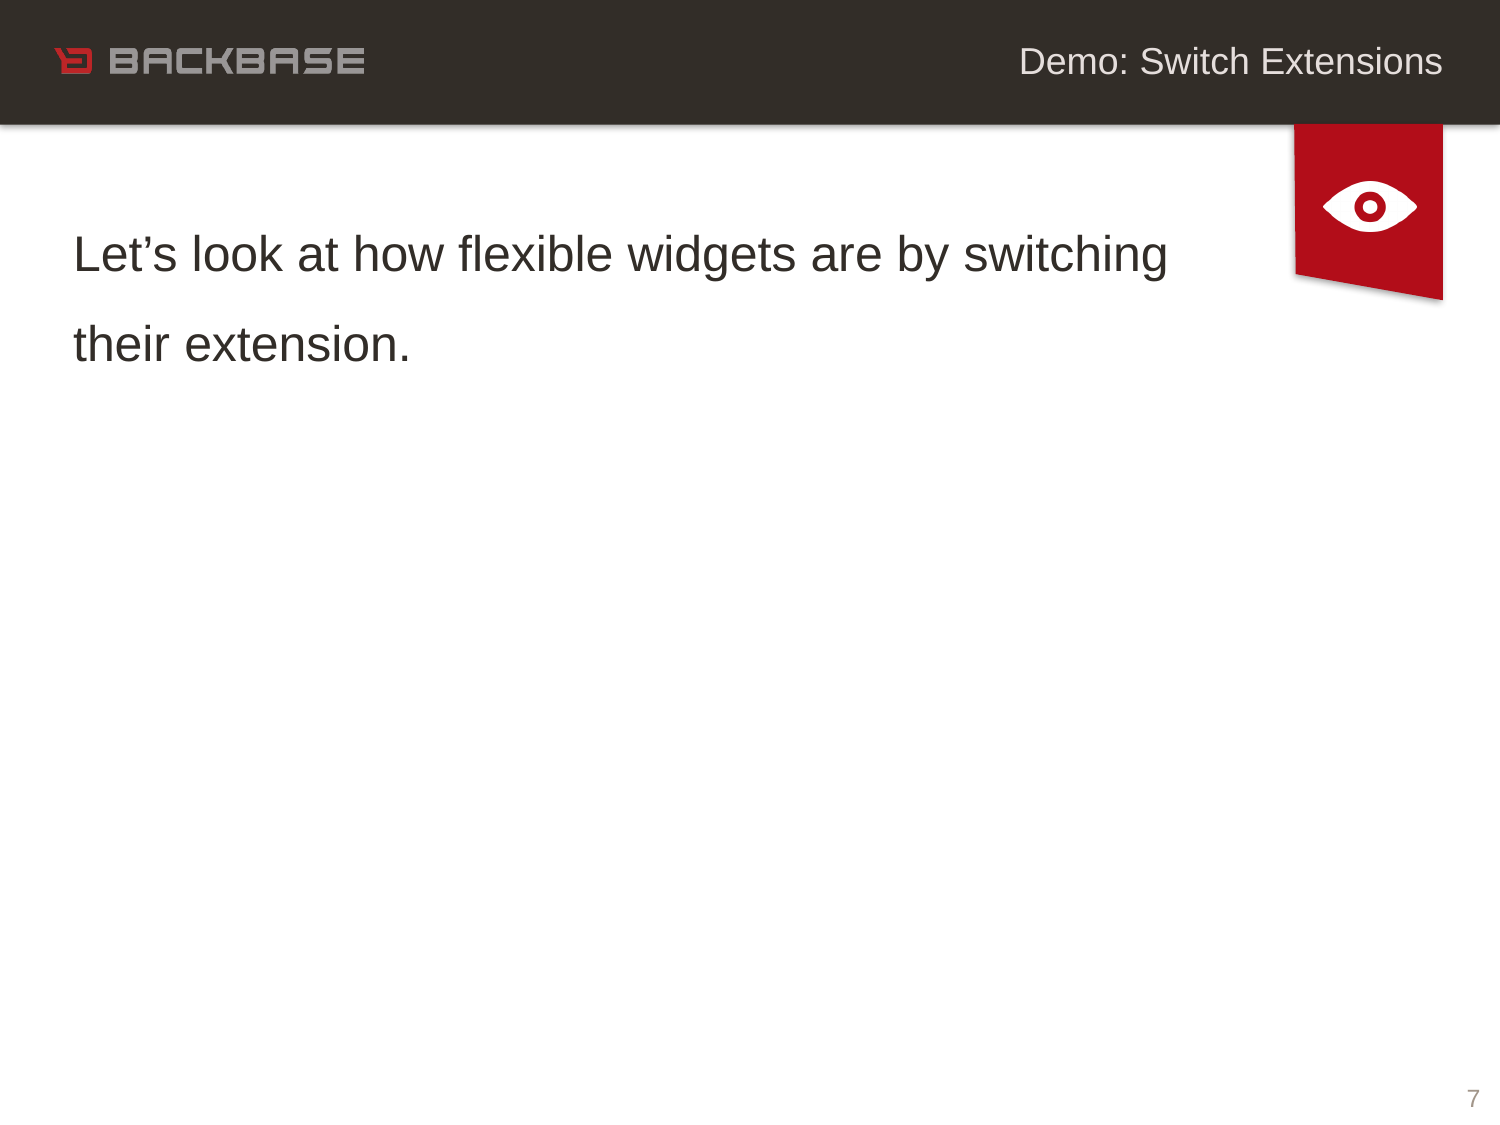

7
Demo: Switch Extensions
Let’s look at how flexible widgets are by switching their extension.